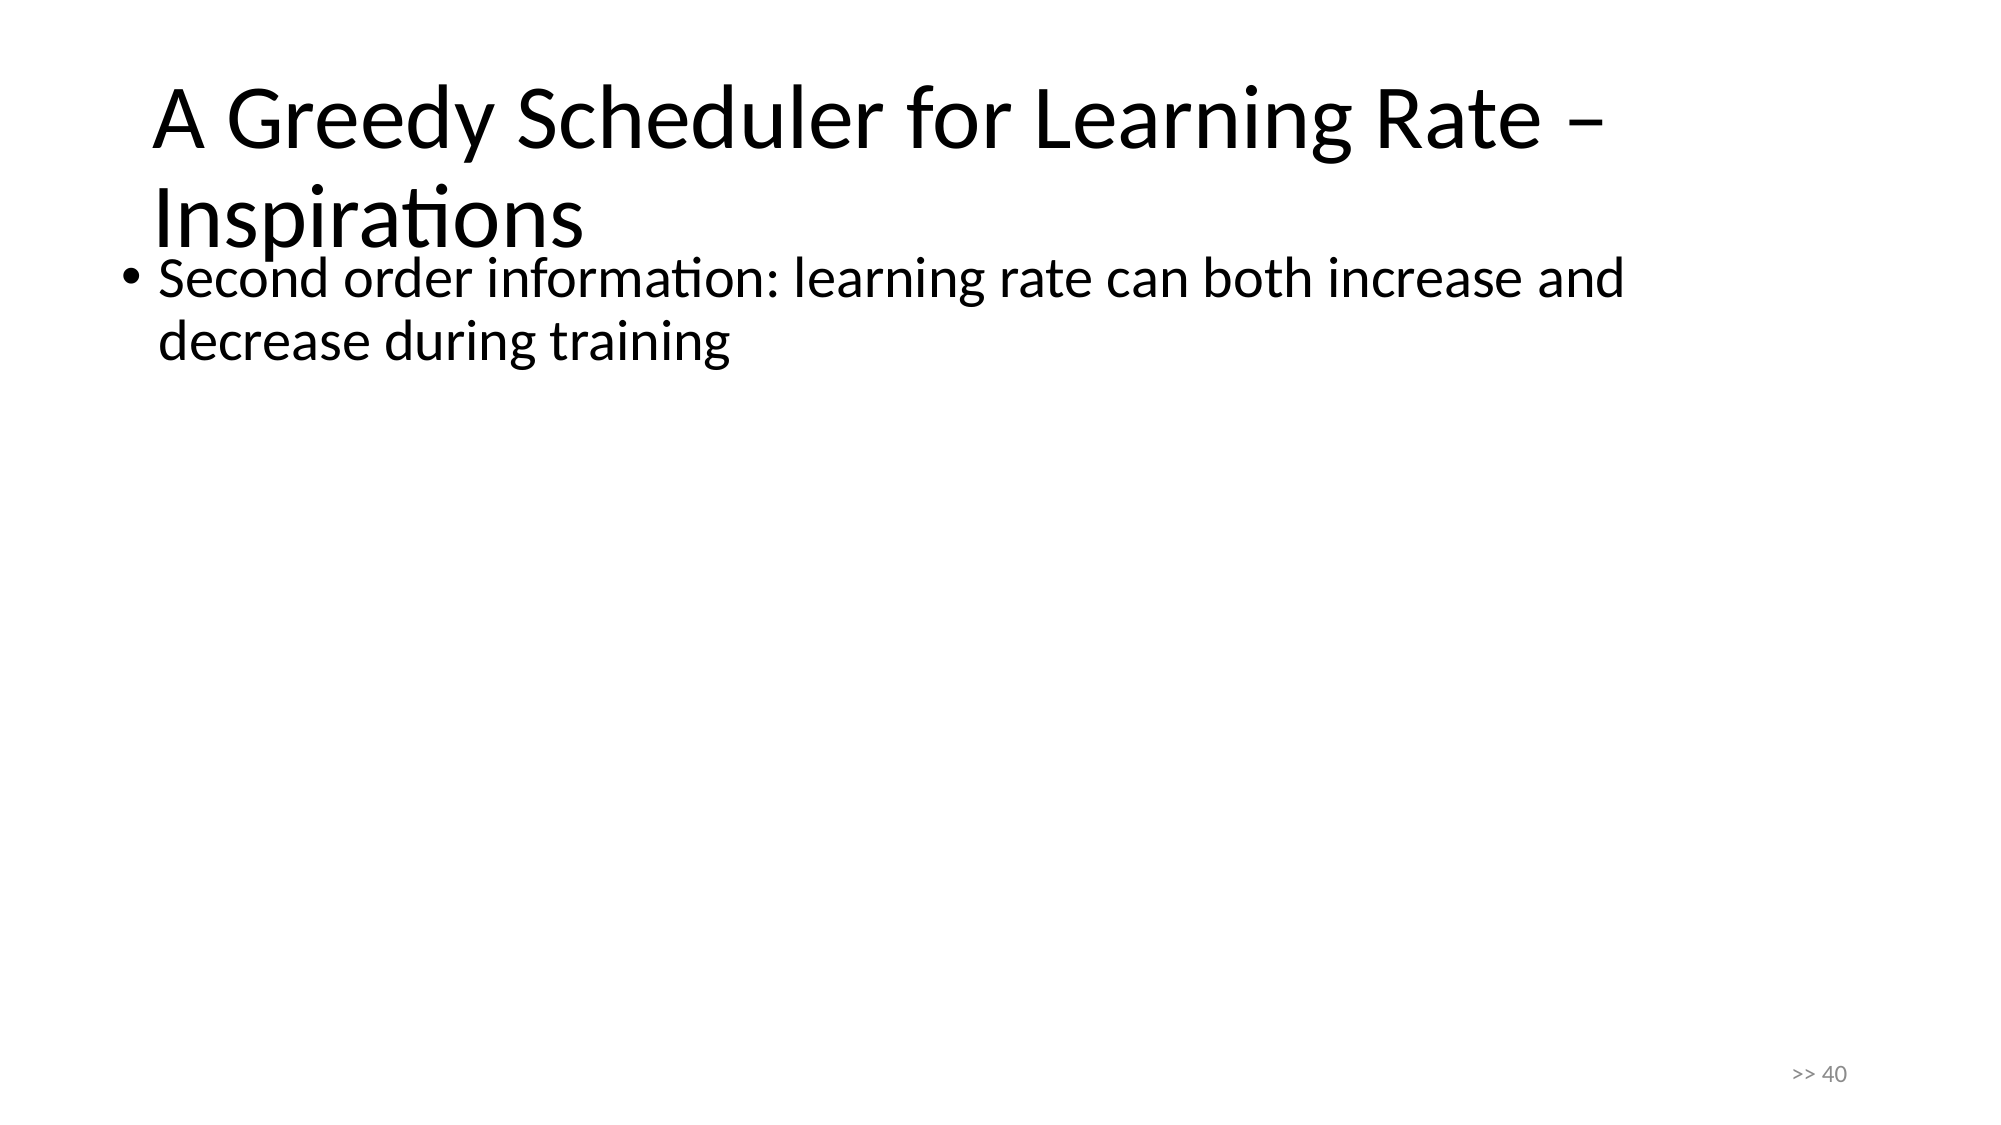

# A Greedy Scheduler for Learning Rate – Inspirations
Second order information: learning rate can both increase and decrease during training
>> 40